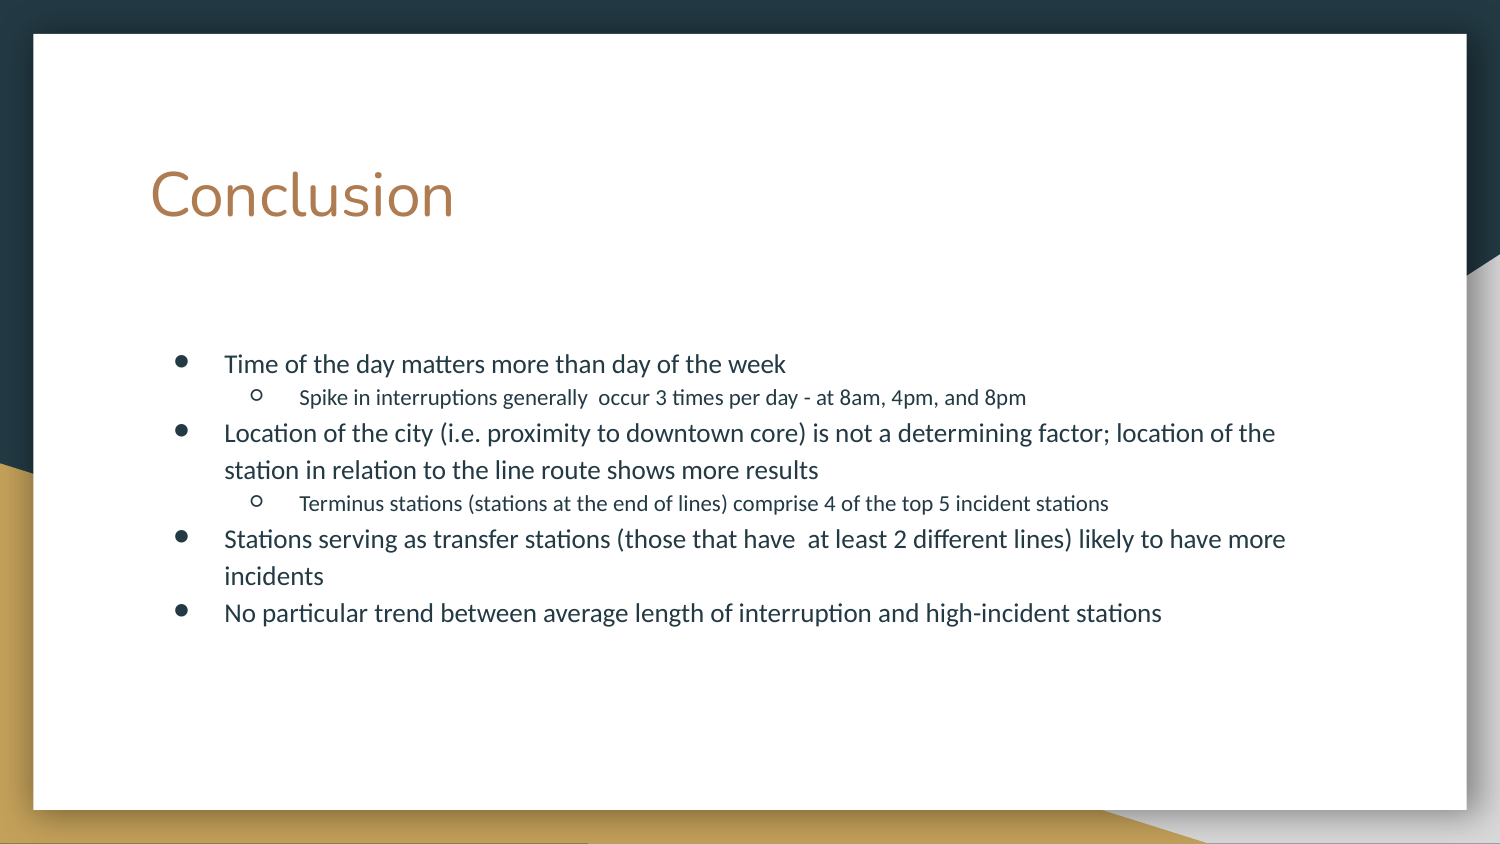

# Conclusion
Time of the day matters more than day of the week
Spike in interruptions generally  occur 3 times per day - at 8am, 4pm, and 8pm
Location of the city (i.e. proximity to downtown core) is not a determining factor; location of the station in relation to the line route shows more results
Terminus stations (stations at the end of lines) comprise 4 of the top 5 incident stations
Stations serving as transfer stations (those that have  at least 2 different lines) likely to have more incidents
No particular trend between average length of interruption and high-incident stations